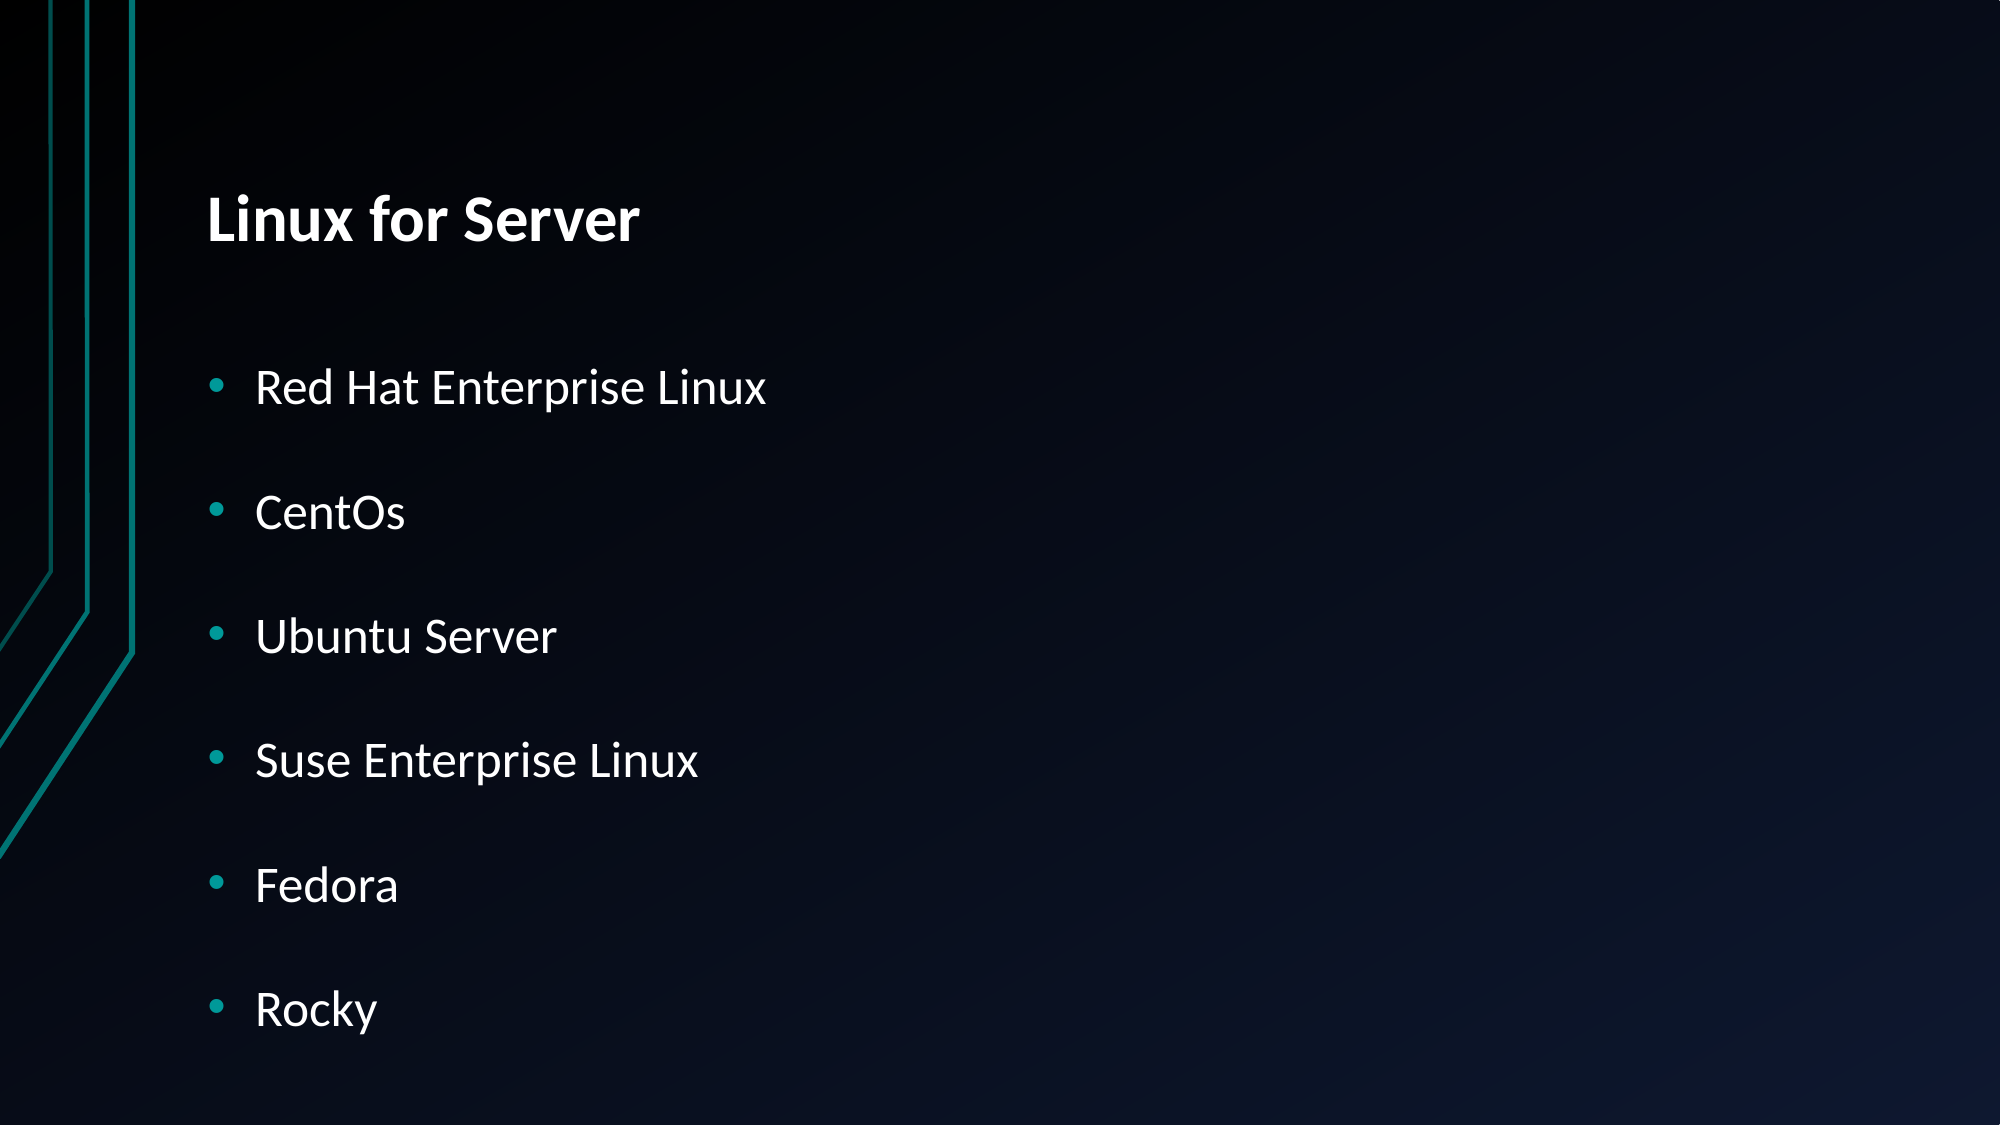

# Linux for Server
Red Hat Enterprise Linux
CentOs
Ubuntu Server
Suse Enterprise Linux
Fedora
Rocky